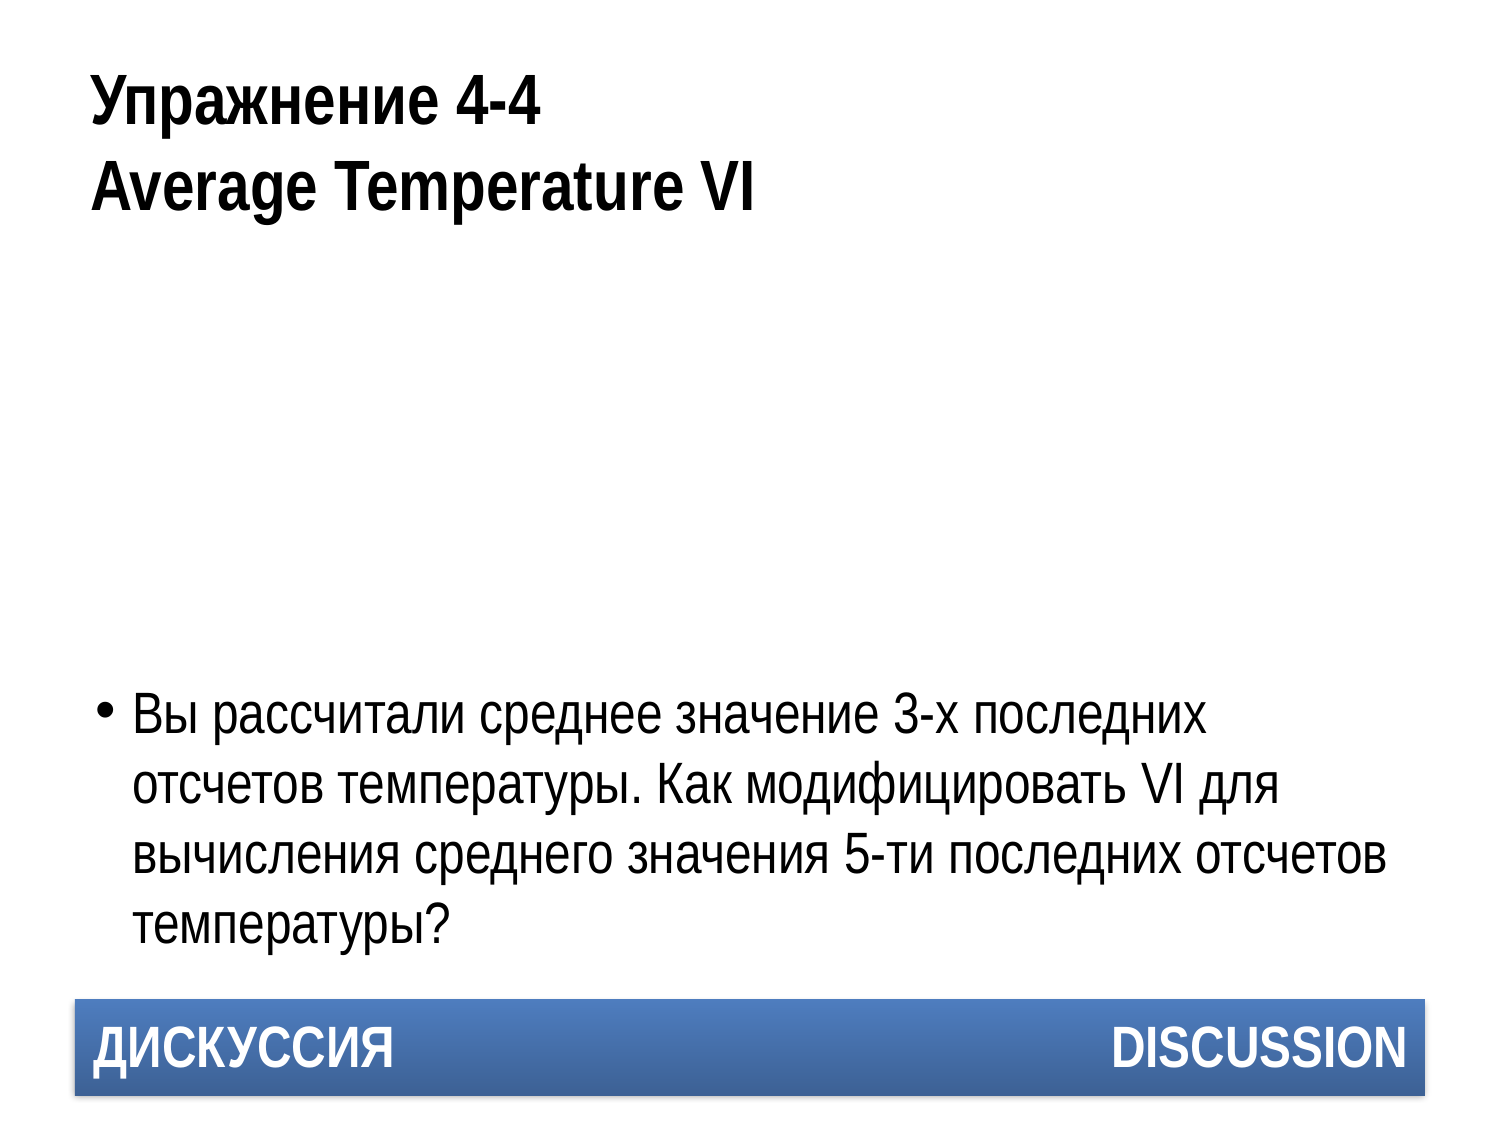

# Упражнение 4-4 Average Temperature VI
Вы рассчитали среднее значение 3-х последних отсчетов температуры. Как модифицировать VI для вычисления среднего значения 5-ти последних отсчетов температуры?
ДИСКУССИЯ